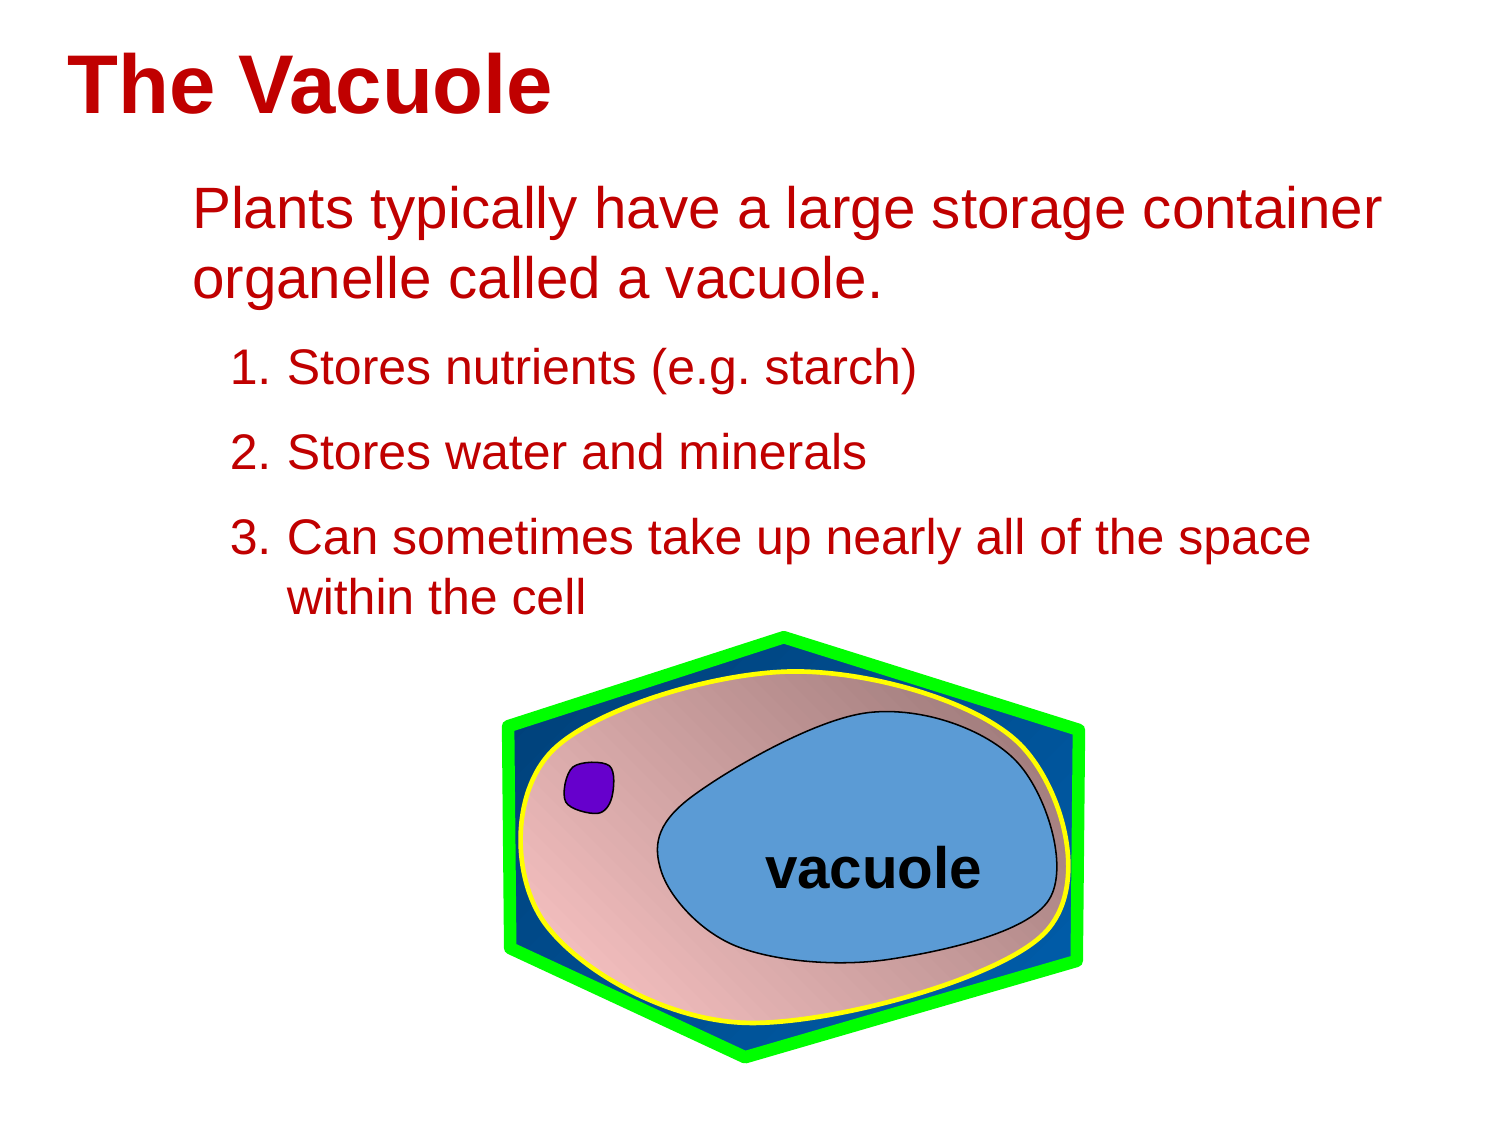

The Vacuole
Plants typically have a large storage container organelle called a vacuole.
Stores nutrients (e.g. starch)
Stores water and minerals
Can sometimes take up nearly all of the space within the cell

vacuole